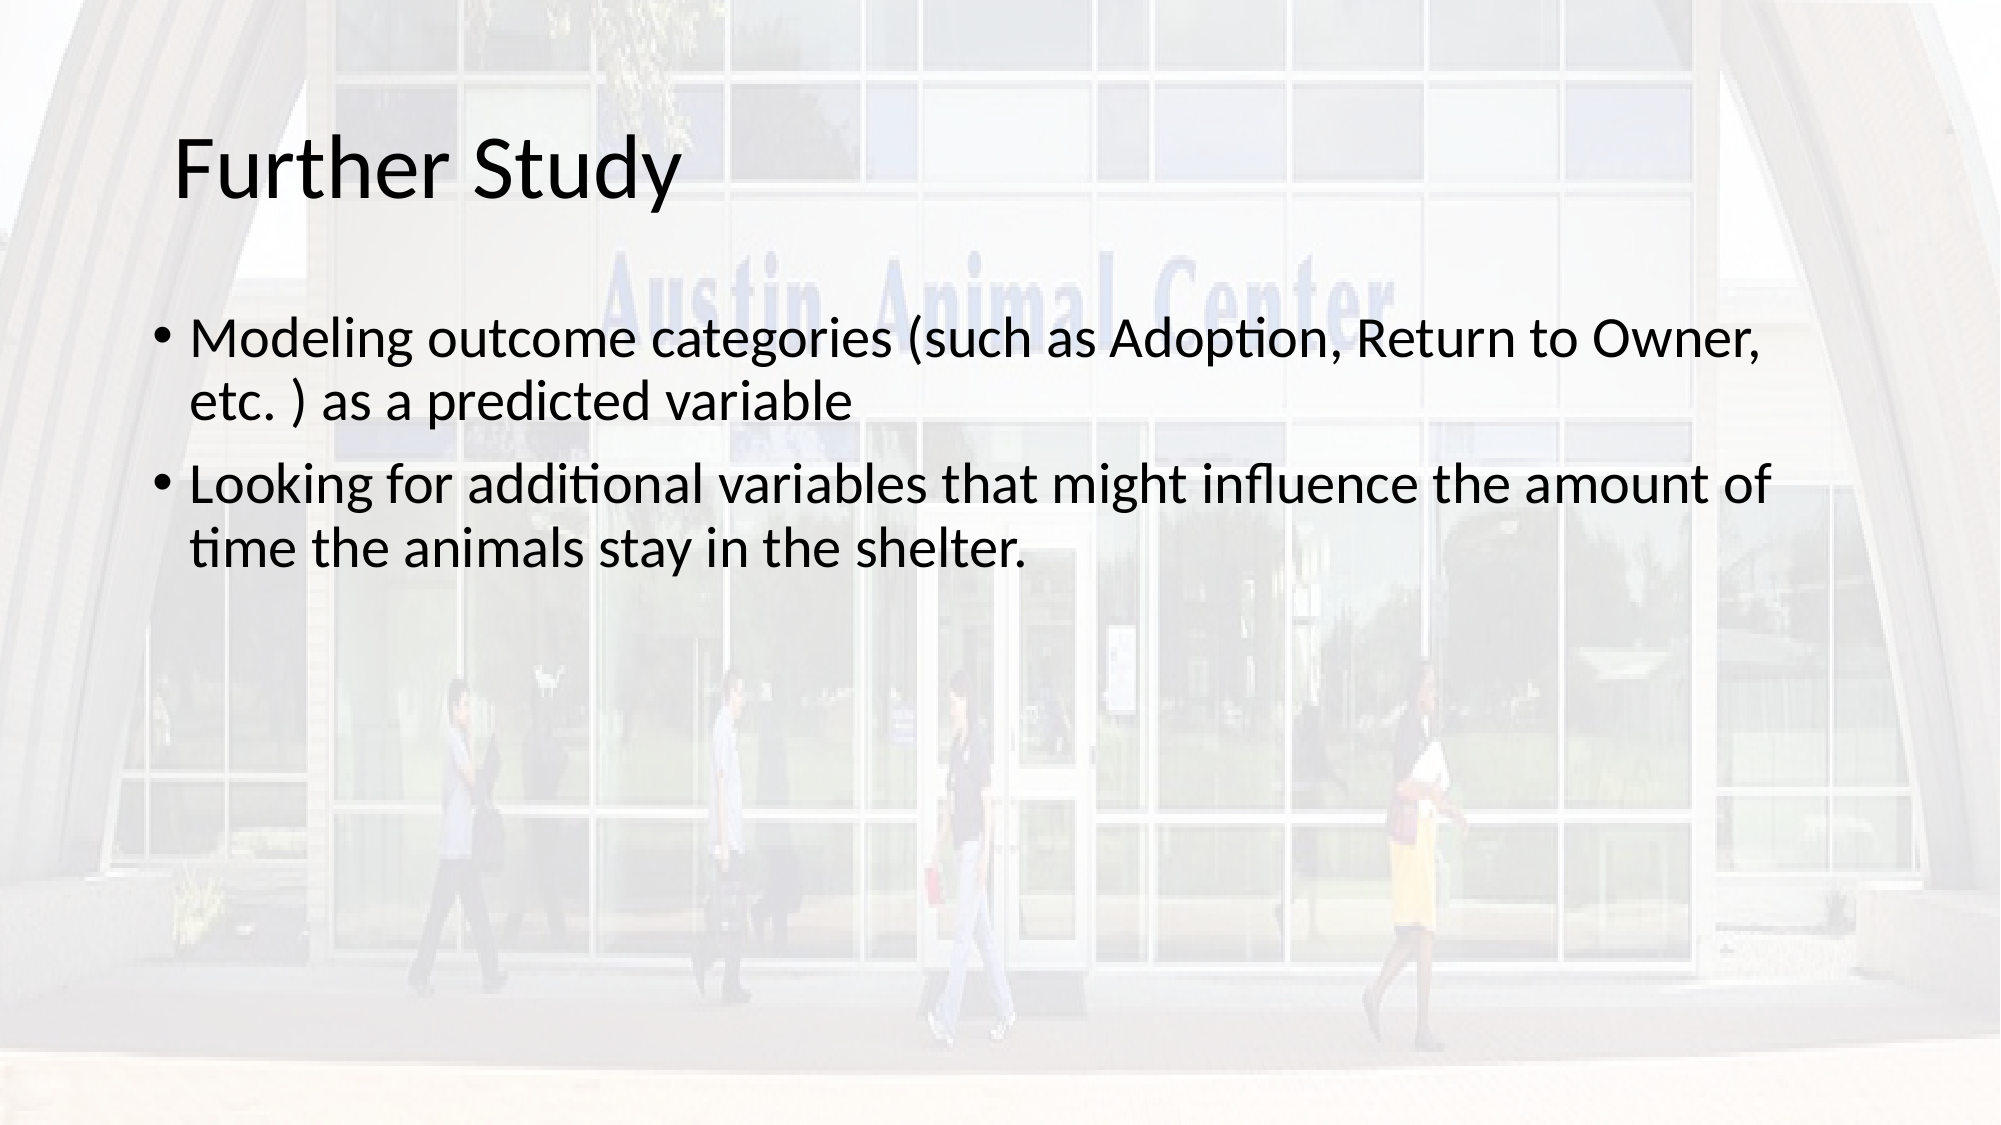

# Further Study
Modeling outcome categories (such as Adoption, Return to Owner, etc. ) as a predicted variable
Looking for additional variables that might influence the amount of time the animals stay in the shelter.